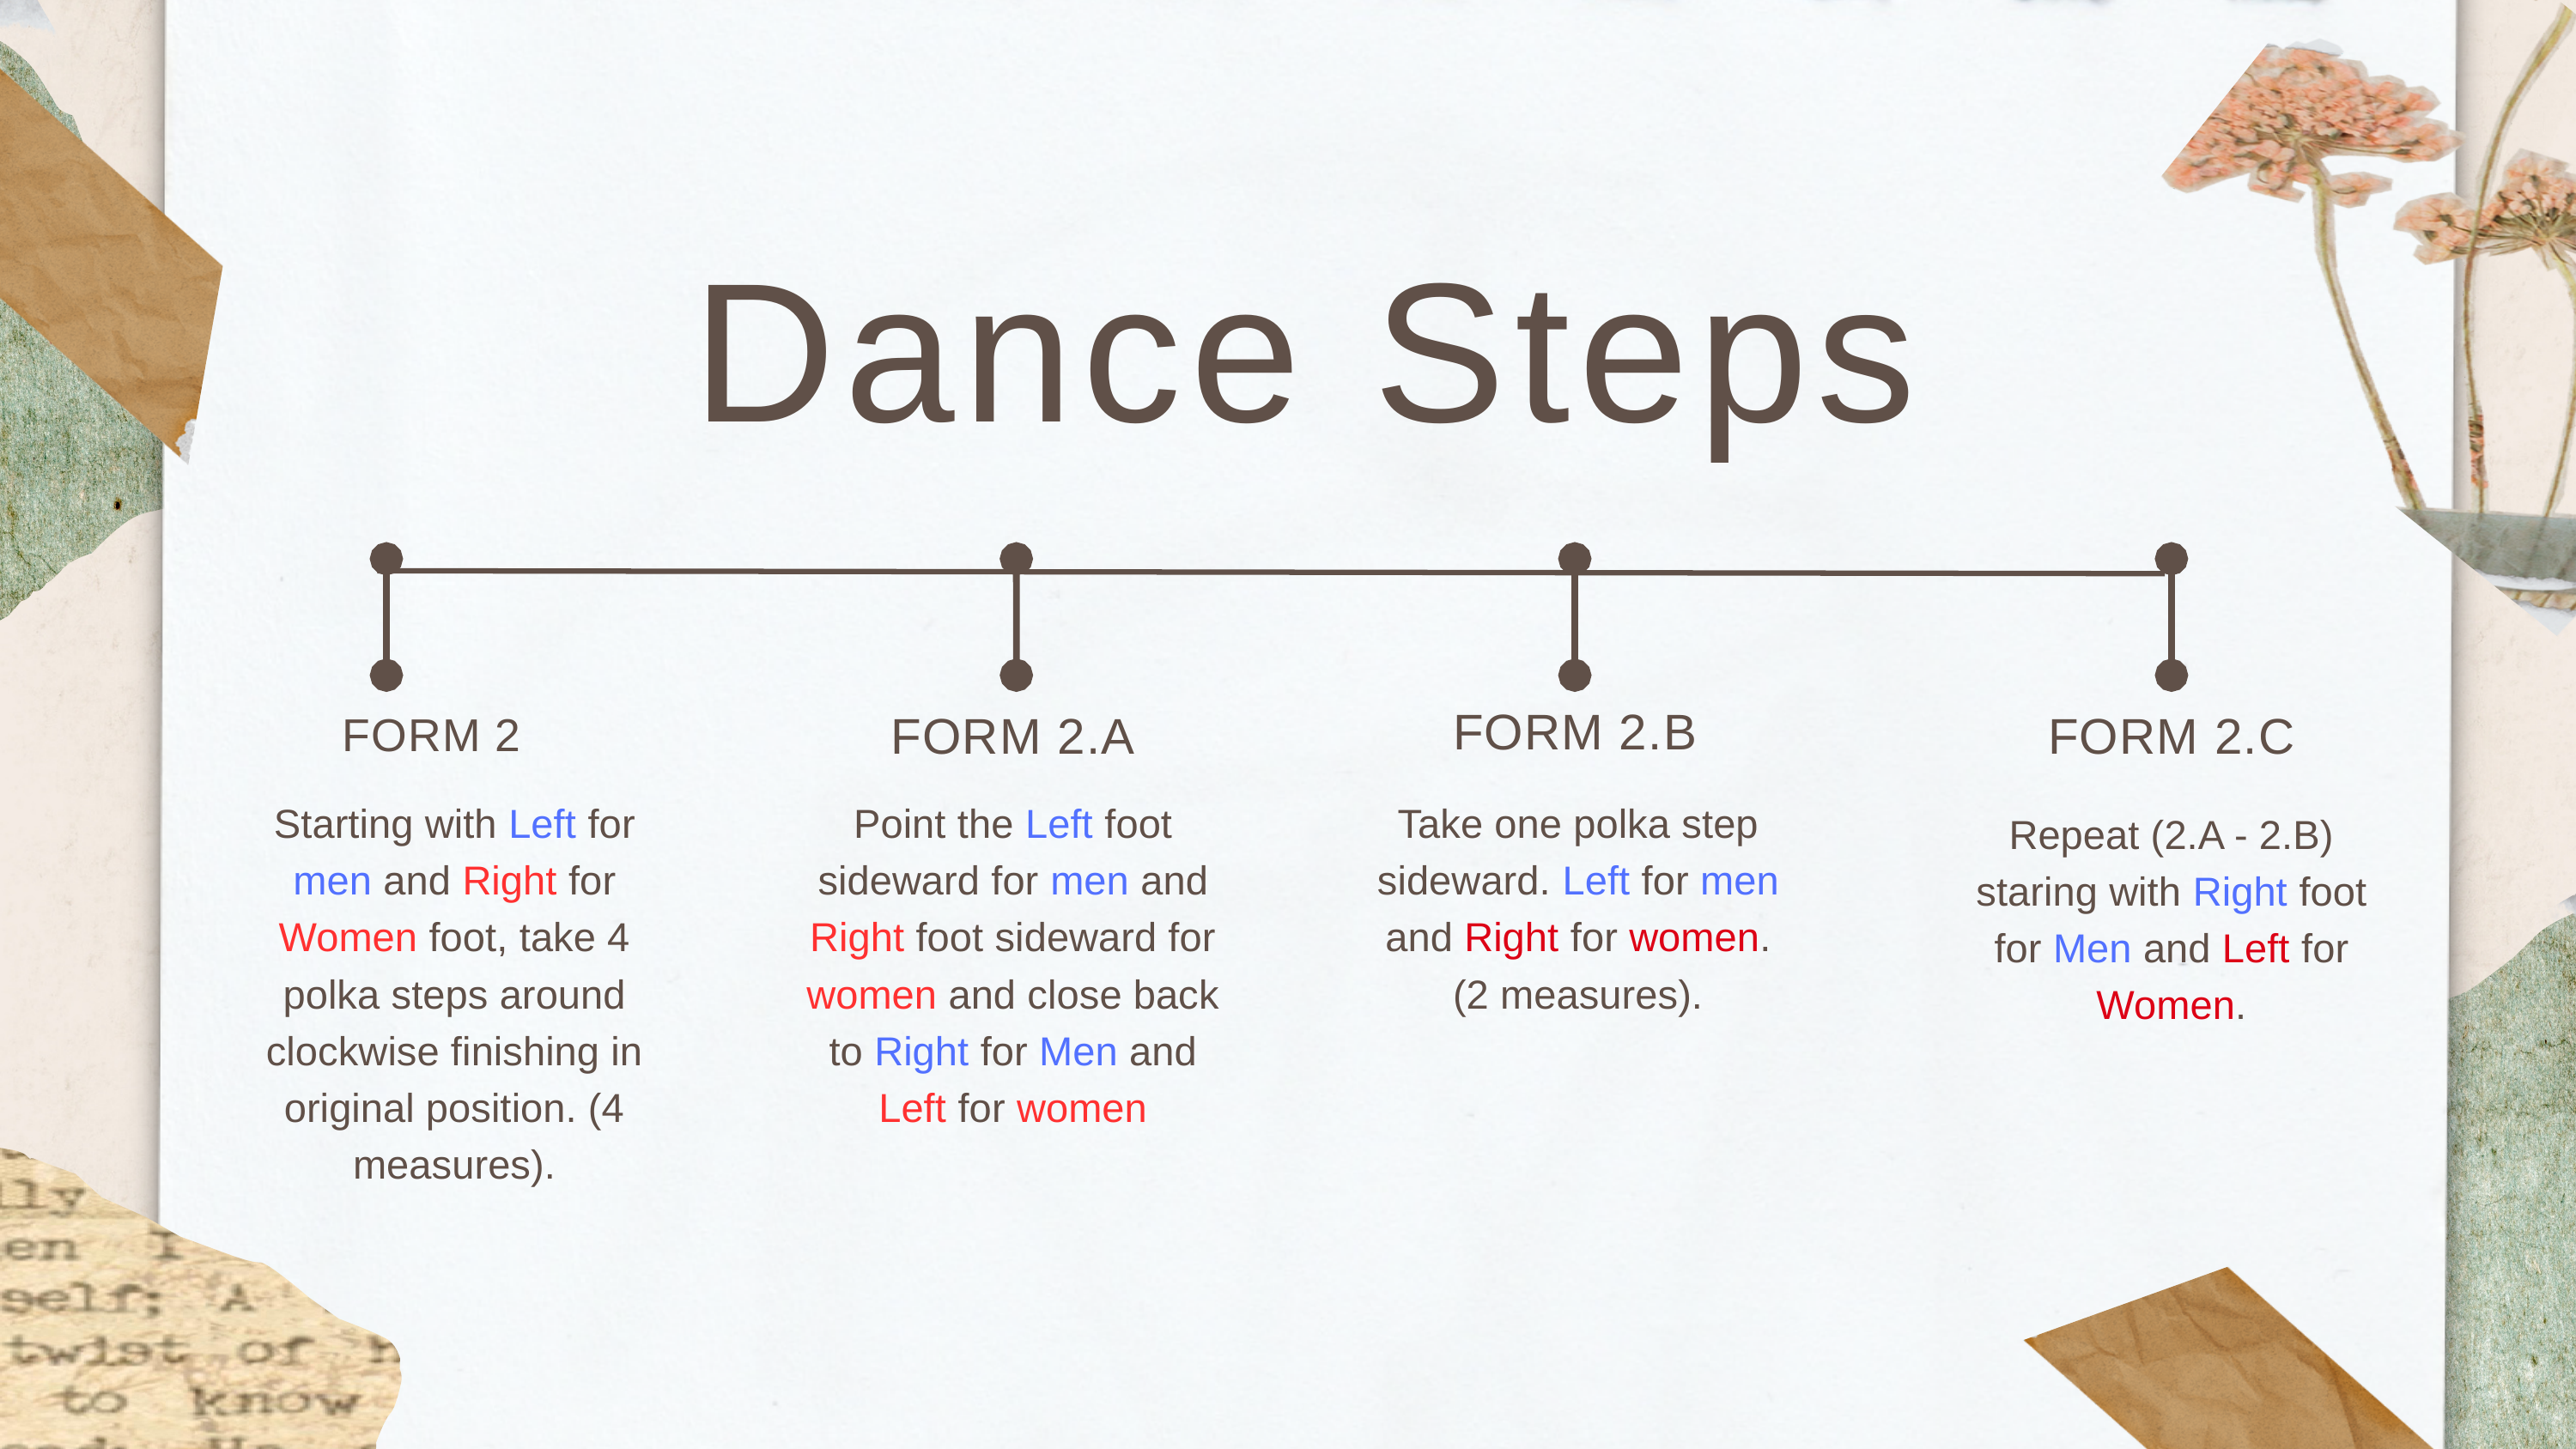

Dance Steps

FORM 2.B
FORM 2.A
FORM 2.C
FORM 2
Starting with Left for men and Right for Women foot, take 4 polka steps around clockwise finishing in original position. (4 measures).
Point the Left foot sideward for men and Right foot sideward for women and close back to Right for Men and Left for women
Take one polka step sideward. Left for men and Right for women. (2 measures).
Repeat (2.A - 2.B) staring with Right foot for Men and Left for Women.